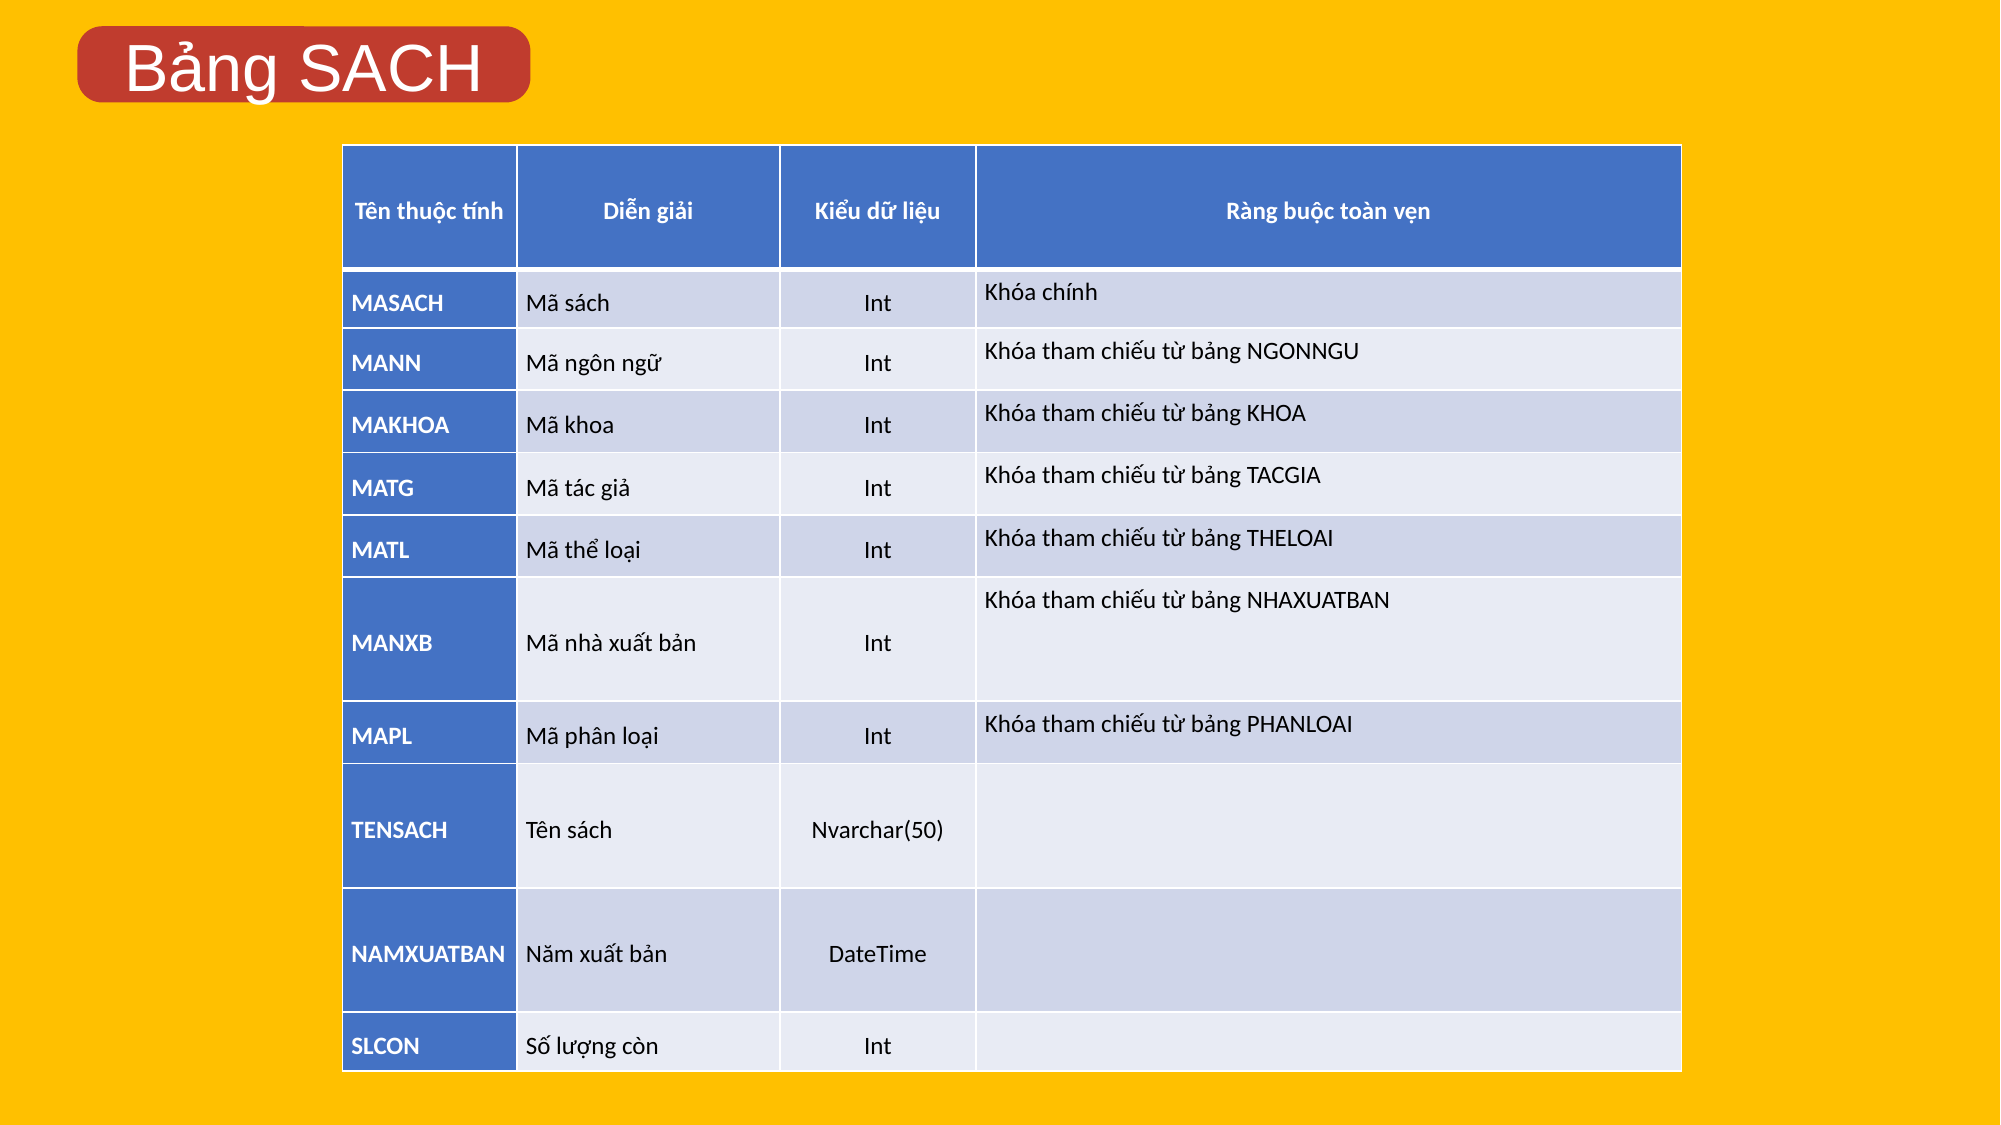

Bảng SACH
| Tên thuộc tính | Diễn giải | Kiểu dữ liệu | Ràng buộc toàn vẹn |
| --- | --- | --- | --- |
| MASACH | Mã sách | Int | Khóa chính |
| MANN | Mã ngôn ngữ | Int | Khóa tham chiếu từ bảng NGONNGU |
| MAKHOA | Mã khoa | Int | Khóa tham chiếu từ bảng KHOA |
| MATG | Mã tác giả | Int | Khóa tham chiếu từ bảng TACGIA |
| MATL | Mã thể loại | Int | Khóa tham chiếu từ bảng THELOAI |
| MANXB | Mã nhà xuất bản | Int | Khóa tham chiếu từ bảng NHAXUATBAN |
| MAPL | Mã phân loại | Int | Khóa tham chiếu từ bảng PHANLOAI |
| TENSACH | Tên sách | Nvarchar(50) |  |
| NAMXUATBAN | Năm xuất bản | DateTime |  |
| SLCON | Số lượng còn | Int |  |